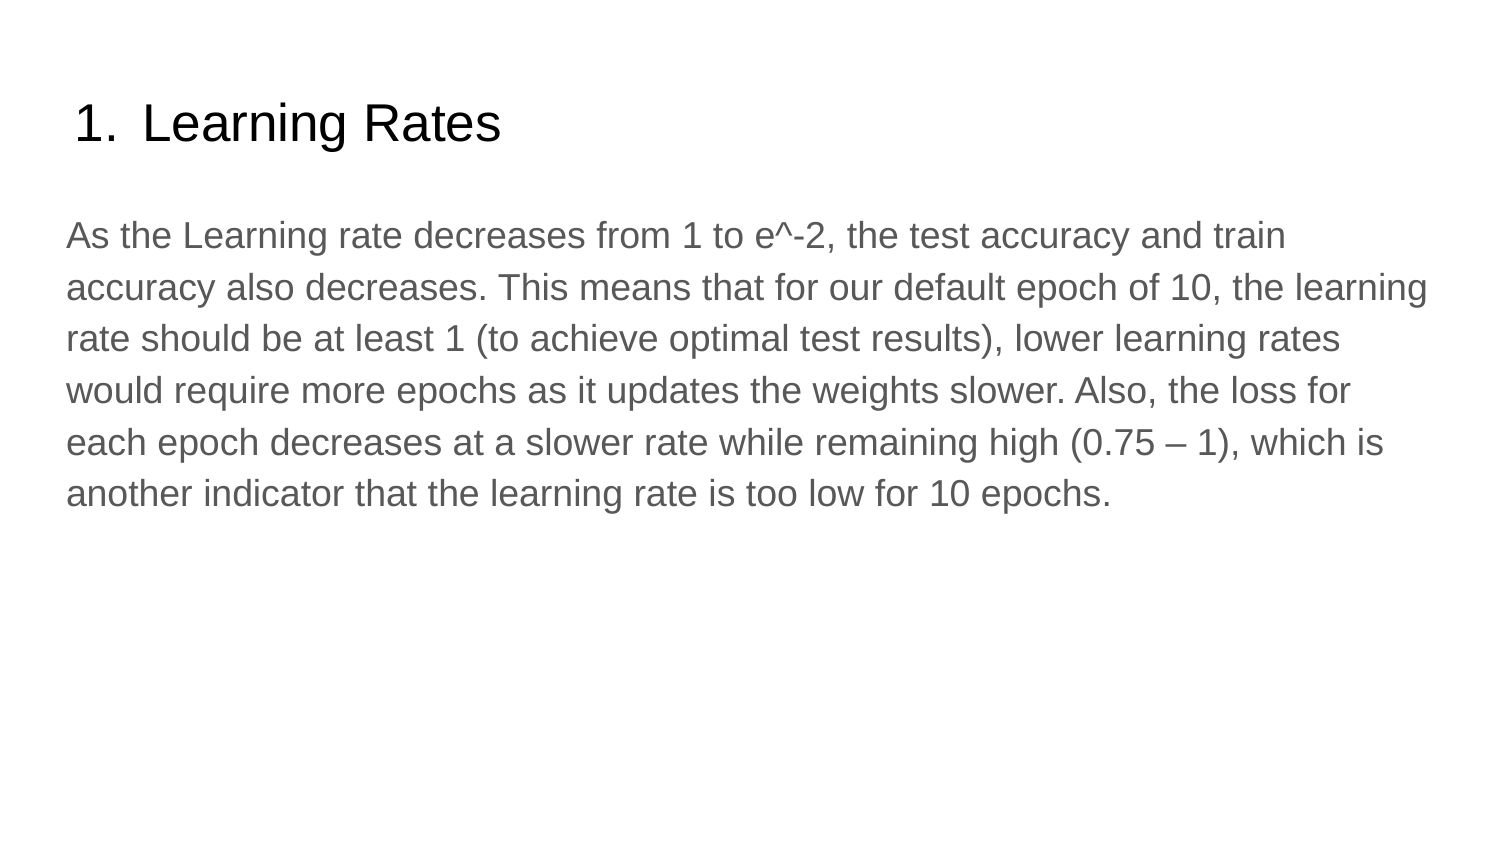

# Learning Rates
As the Learning rate decreases from 1 to e^-2, the test accuracy and train accuracy also decreases. This means that for our default epoch of 10, the learning rate should be at least 1 (to achieve optimal test results), lower learning rates would require more epochs as it updates the weights slower. Also, the loss for each epoch decreases at a slower rate while remaining high (0.75 – 1), which is another indicator that the learning rate is too low for 10 epochs.